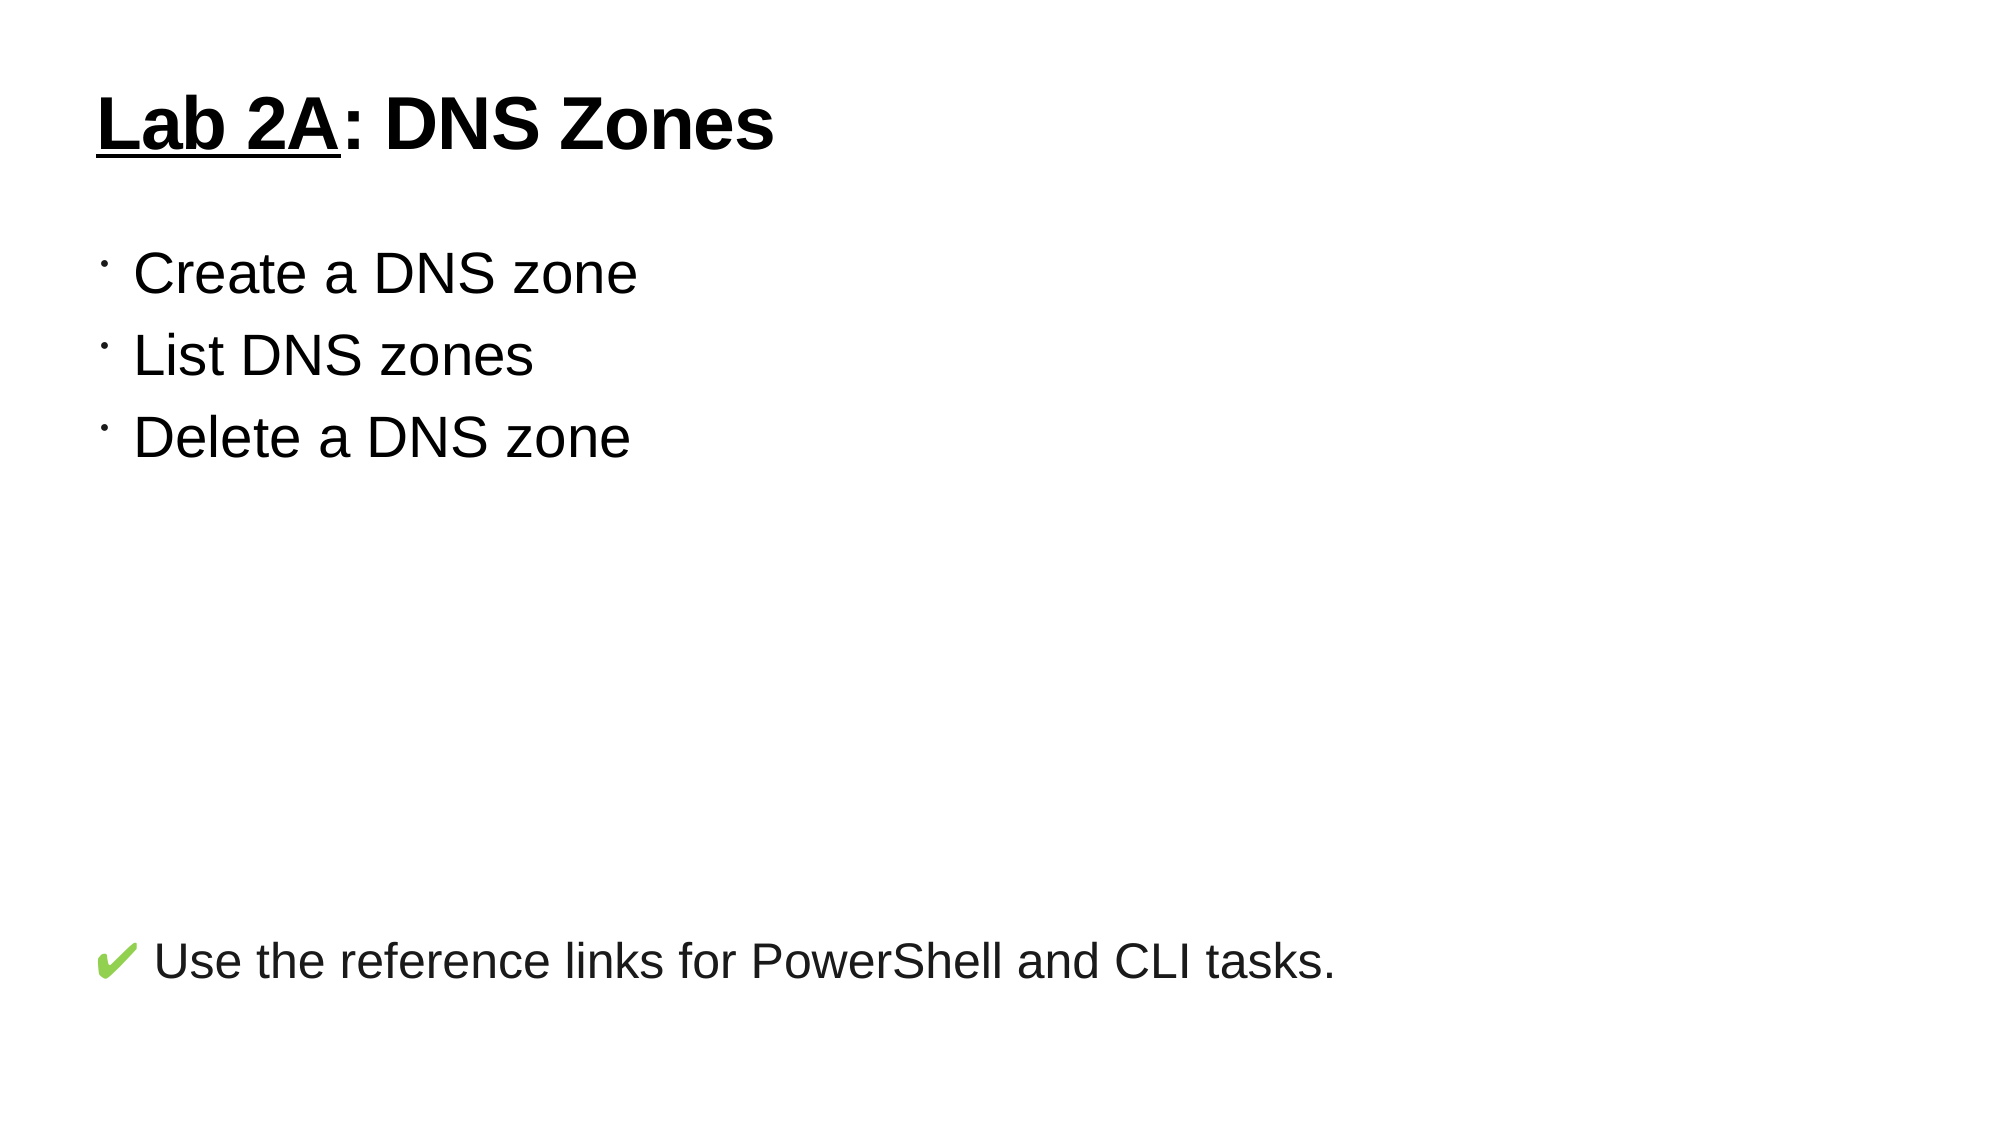

# Lab 2A: DNS Zones
Create a DNS zone
List DNS zones
Delete a DNS zone

✔️ Use the reference links for PowerShell and CLI tasks.